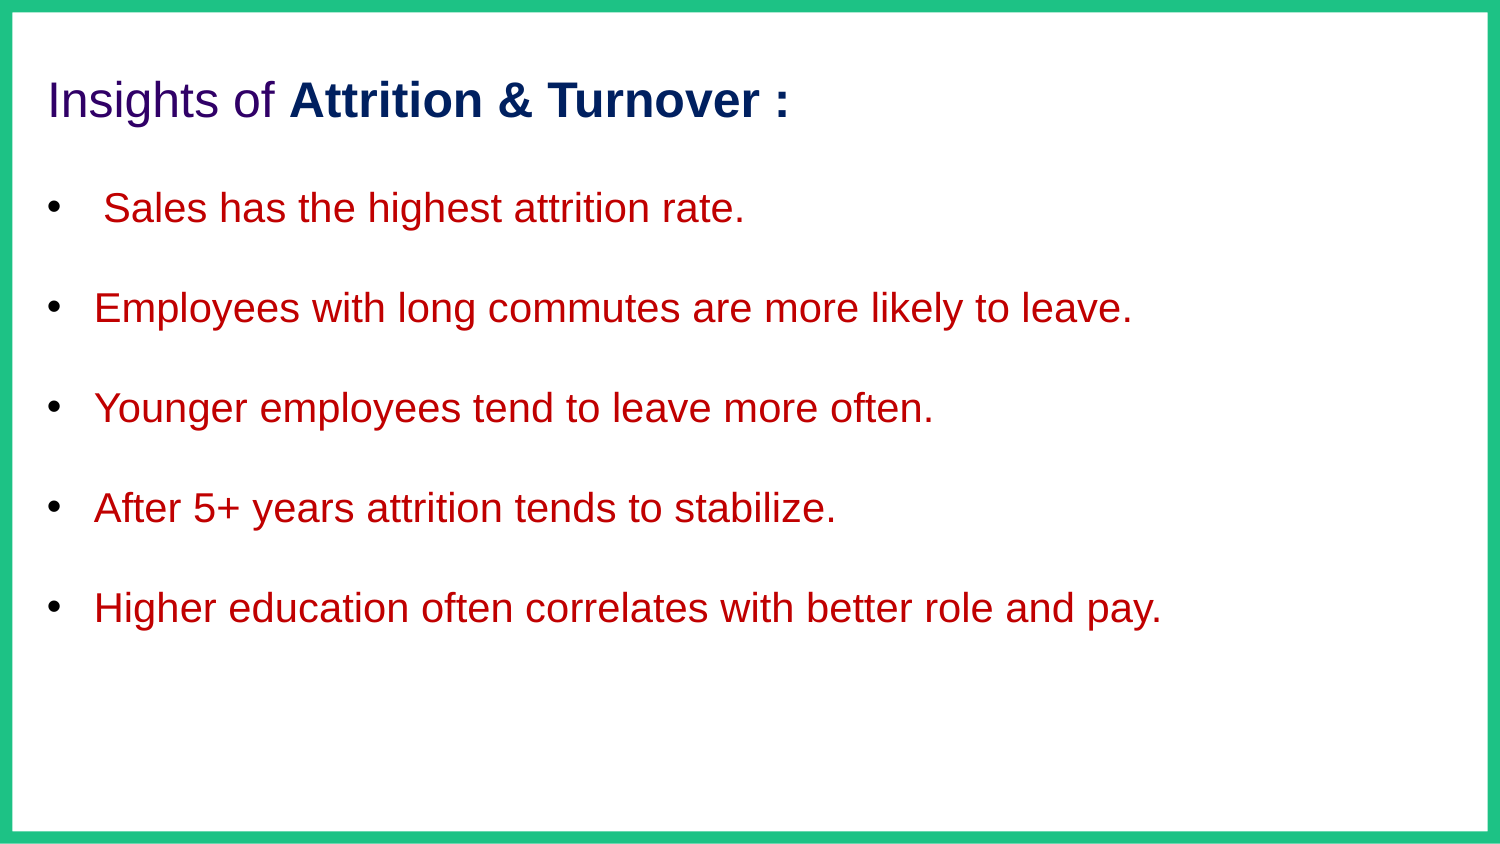

# Insights of Attrition & Turnover :
Sales has the highest attrition rate.

Employees with long commutes are more likely to leave.

Younger employees tend to leave more often.

After 5+ years attrition tends to stabilize.

Higher education often correlates with better role and pay.